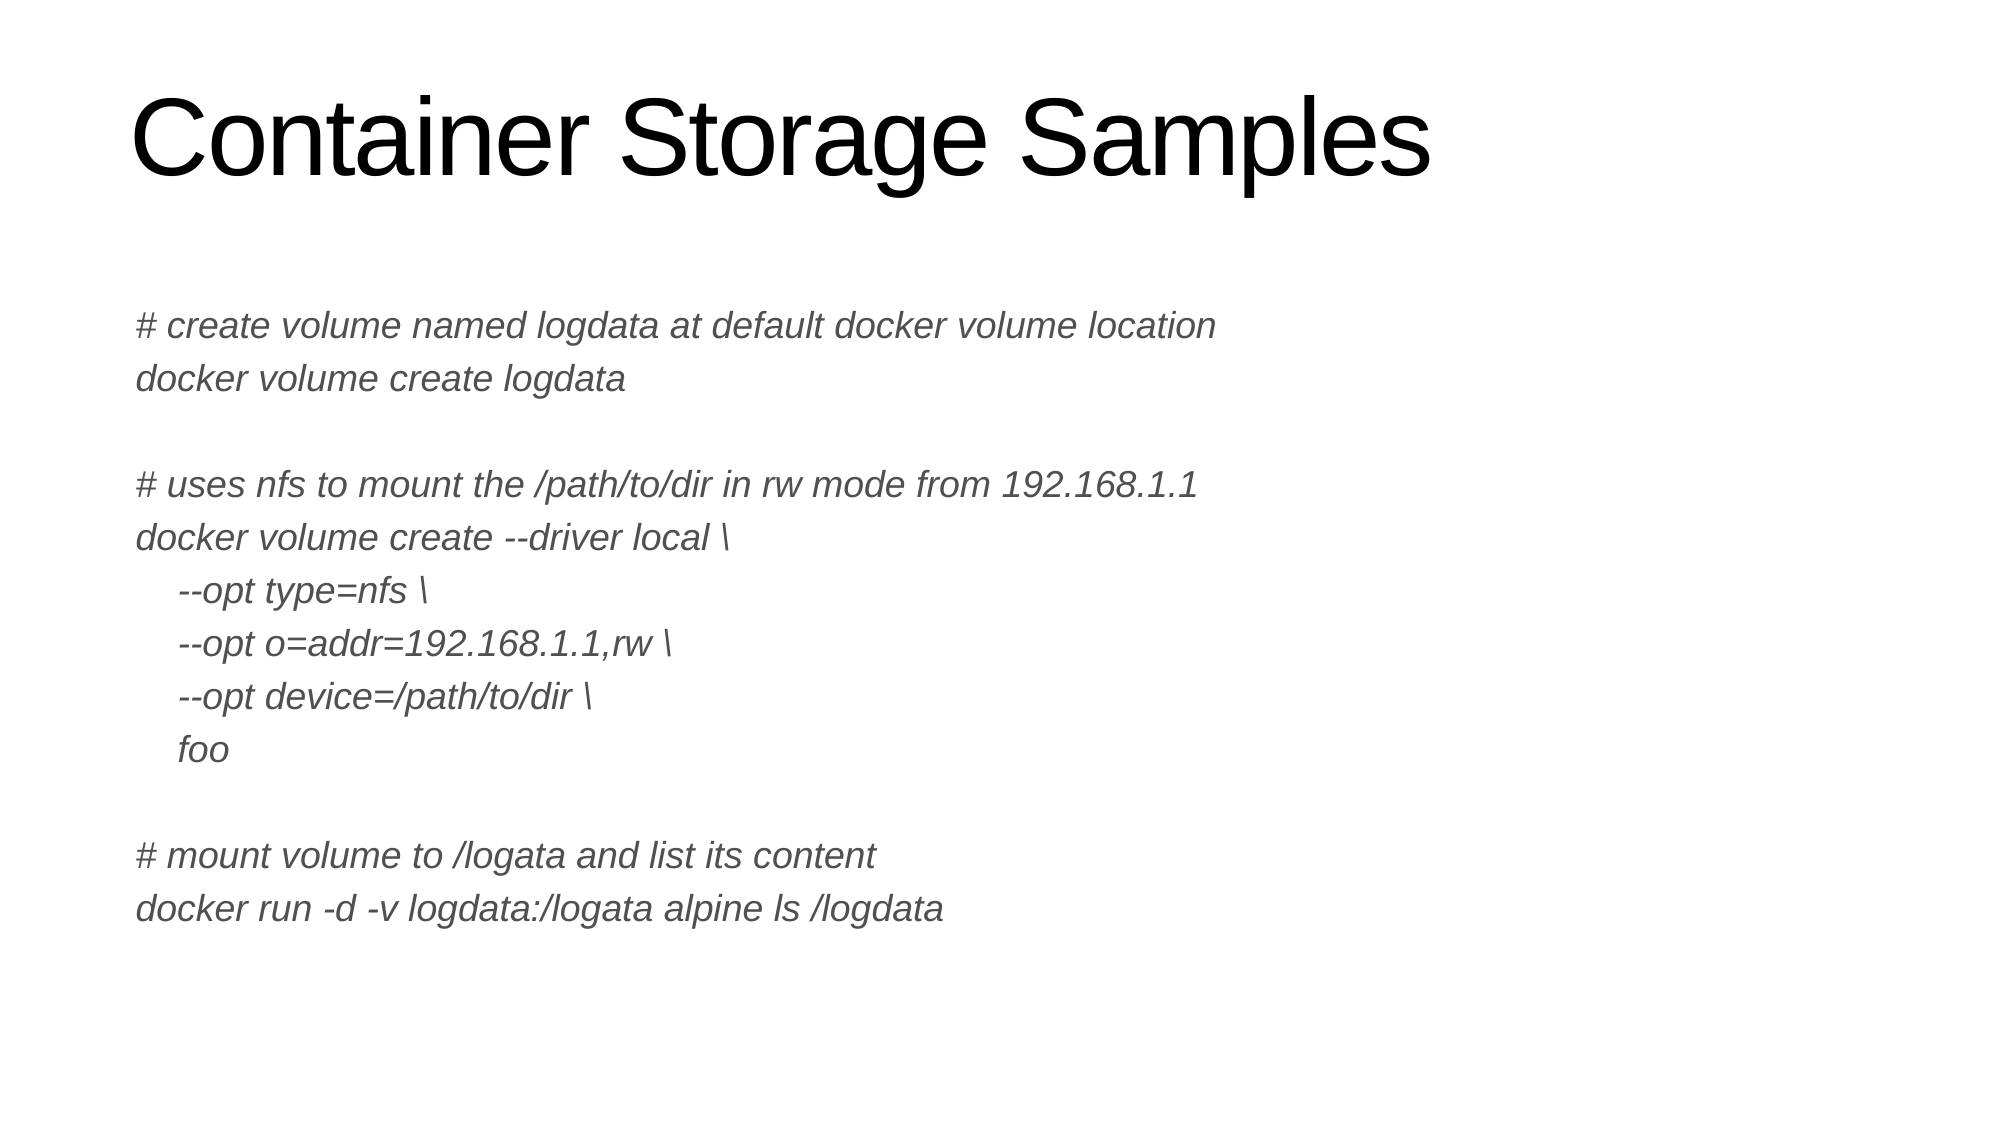

# Container Storage Samples
# create volume named logdata at default docker volume location
docker volume create logdata

# uses nfs to mount the /path/to/dir in rw mode from 192.168.1.1
docker volume create --driver local \
    --opt type=nfs \
    --opt o=addr=192.168.1.1,rw \
    --opt device=/path/to/dir \
    foo

# mount volume to /logata and list its content
docker run -d -v logdata:/logata alpine ls /logdata